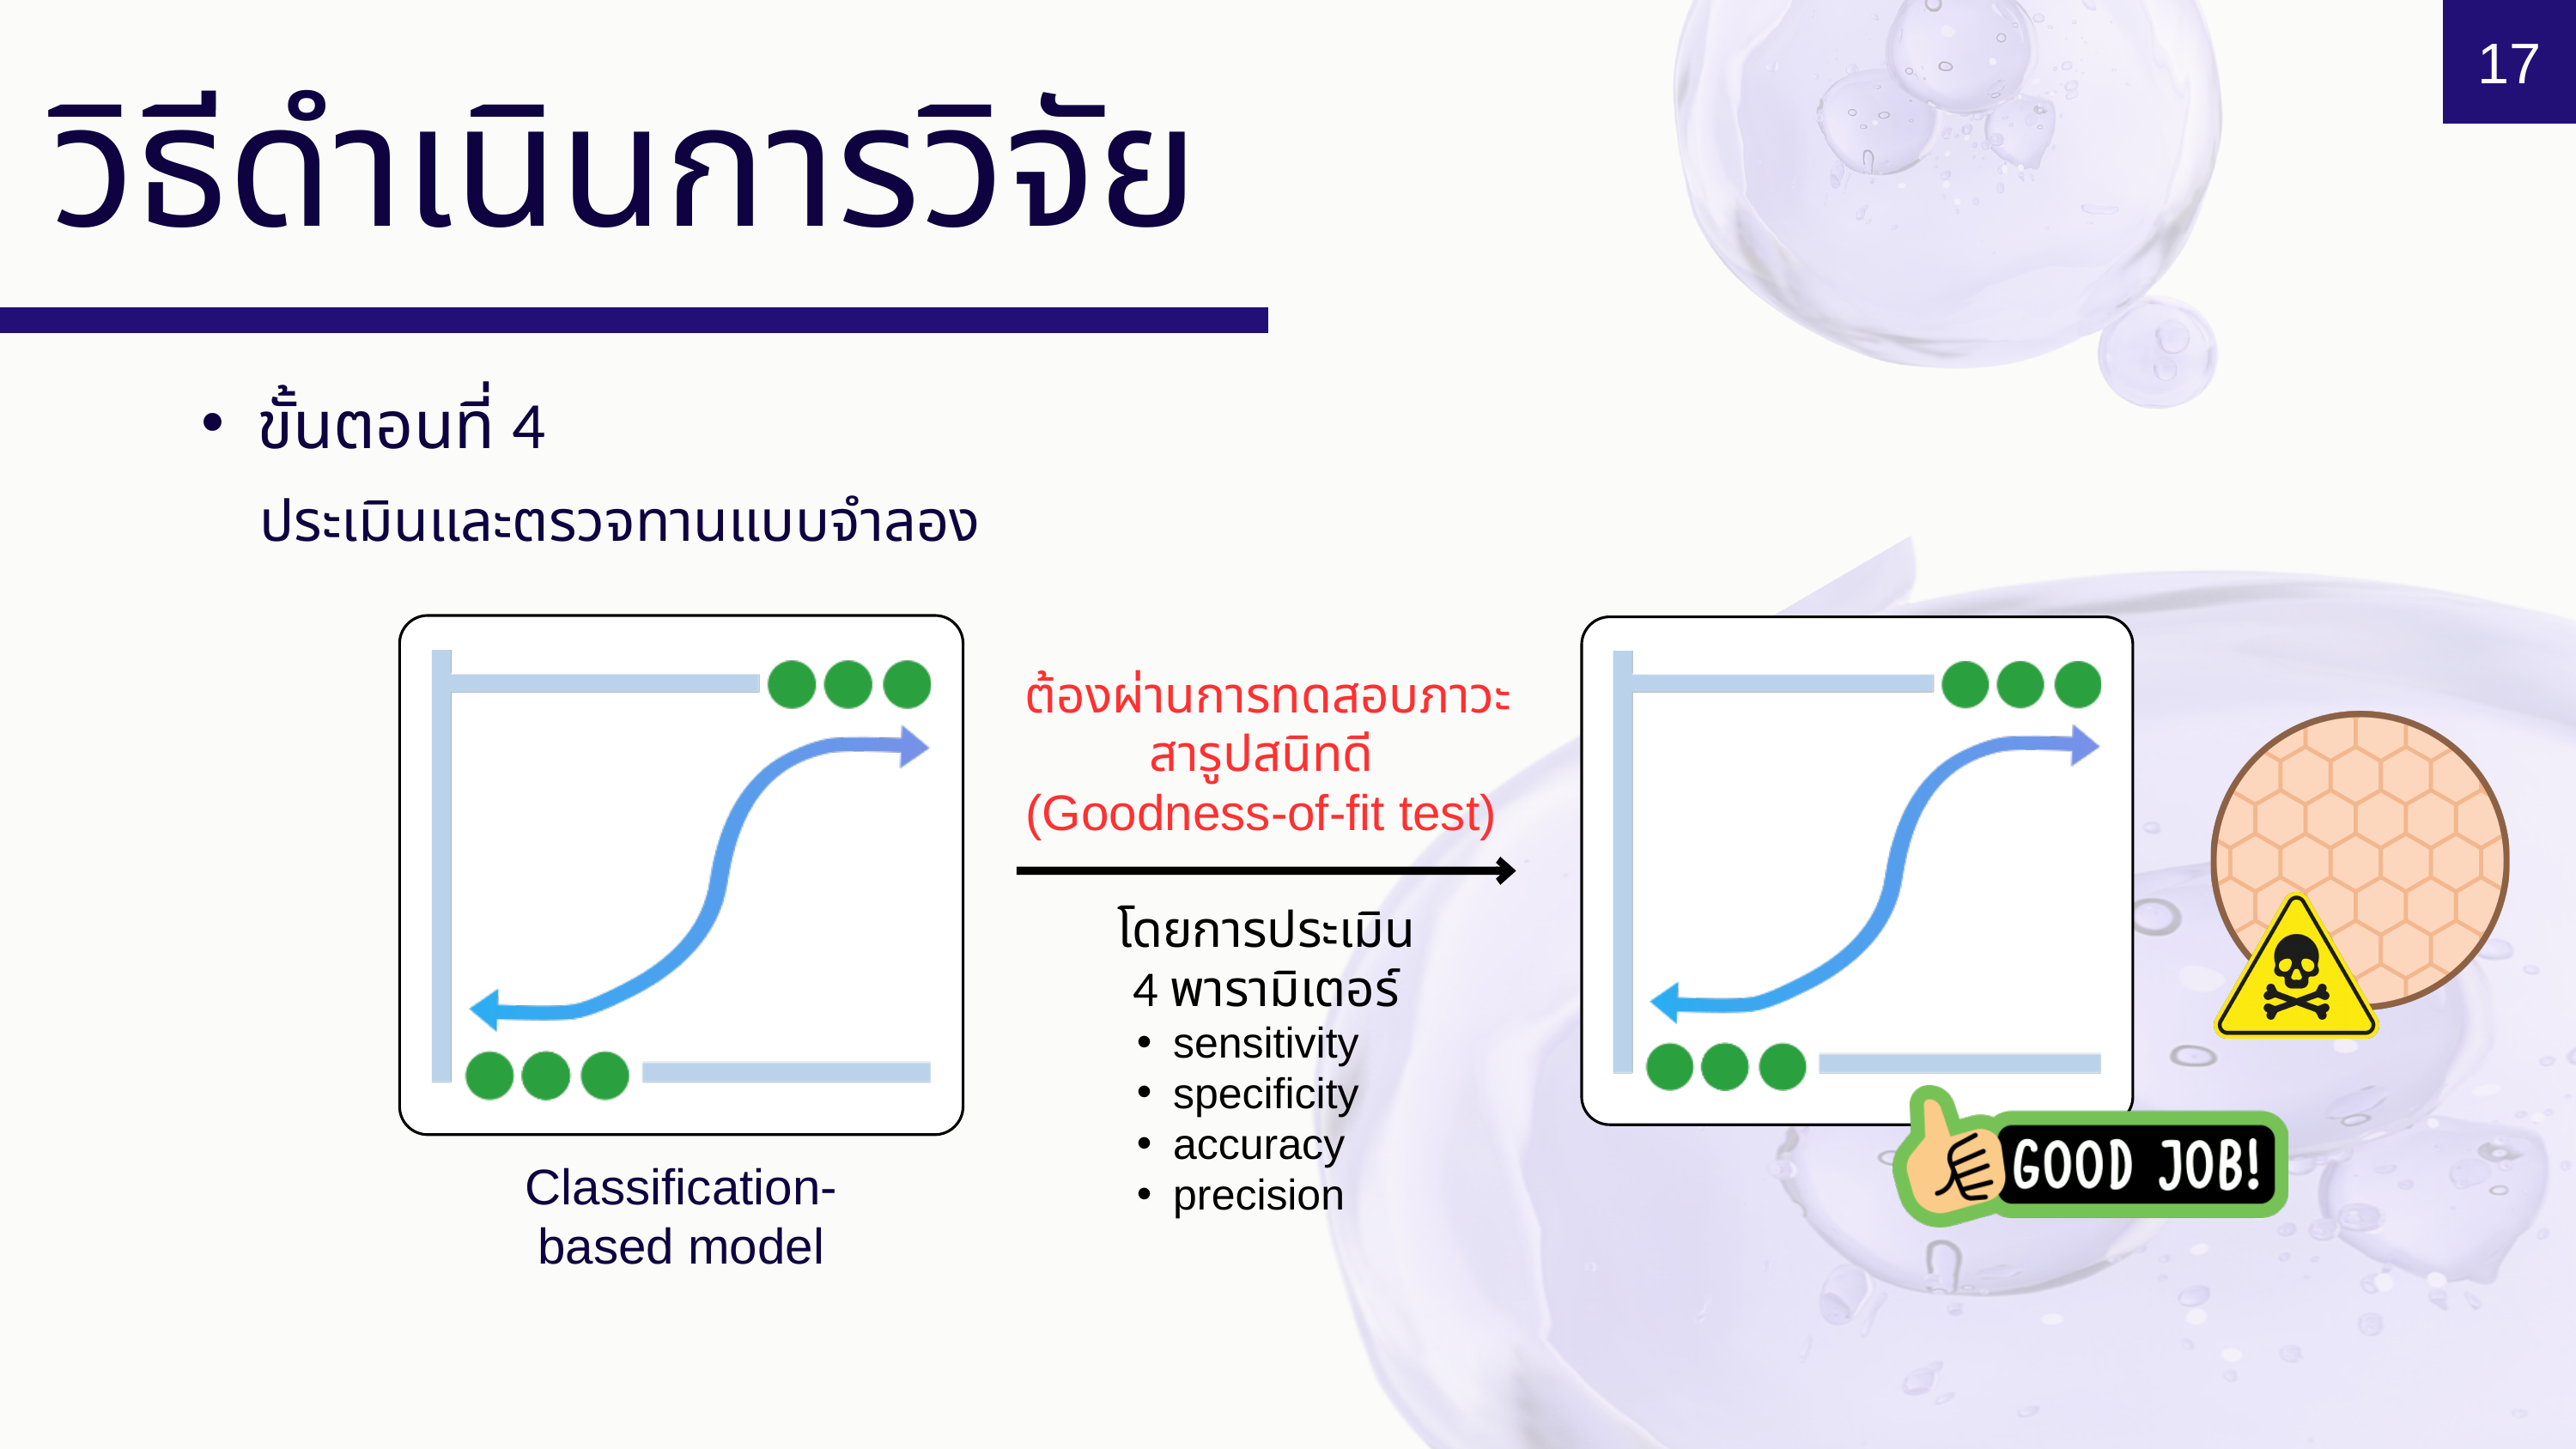

17

วิธีดำเนินการวิจัย

ขั้นตอนที่ 4
ประเมินและตรวจทานแบบจำลอง

ต้องผ่านการทดสอบภาวะสารูปสนิทดี
(Goodness-of-fit test)

โดยการประเมิน 4 พารามิเตอร์
sensitivity
specificity
accuracy
precision

Classification-based model